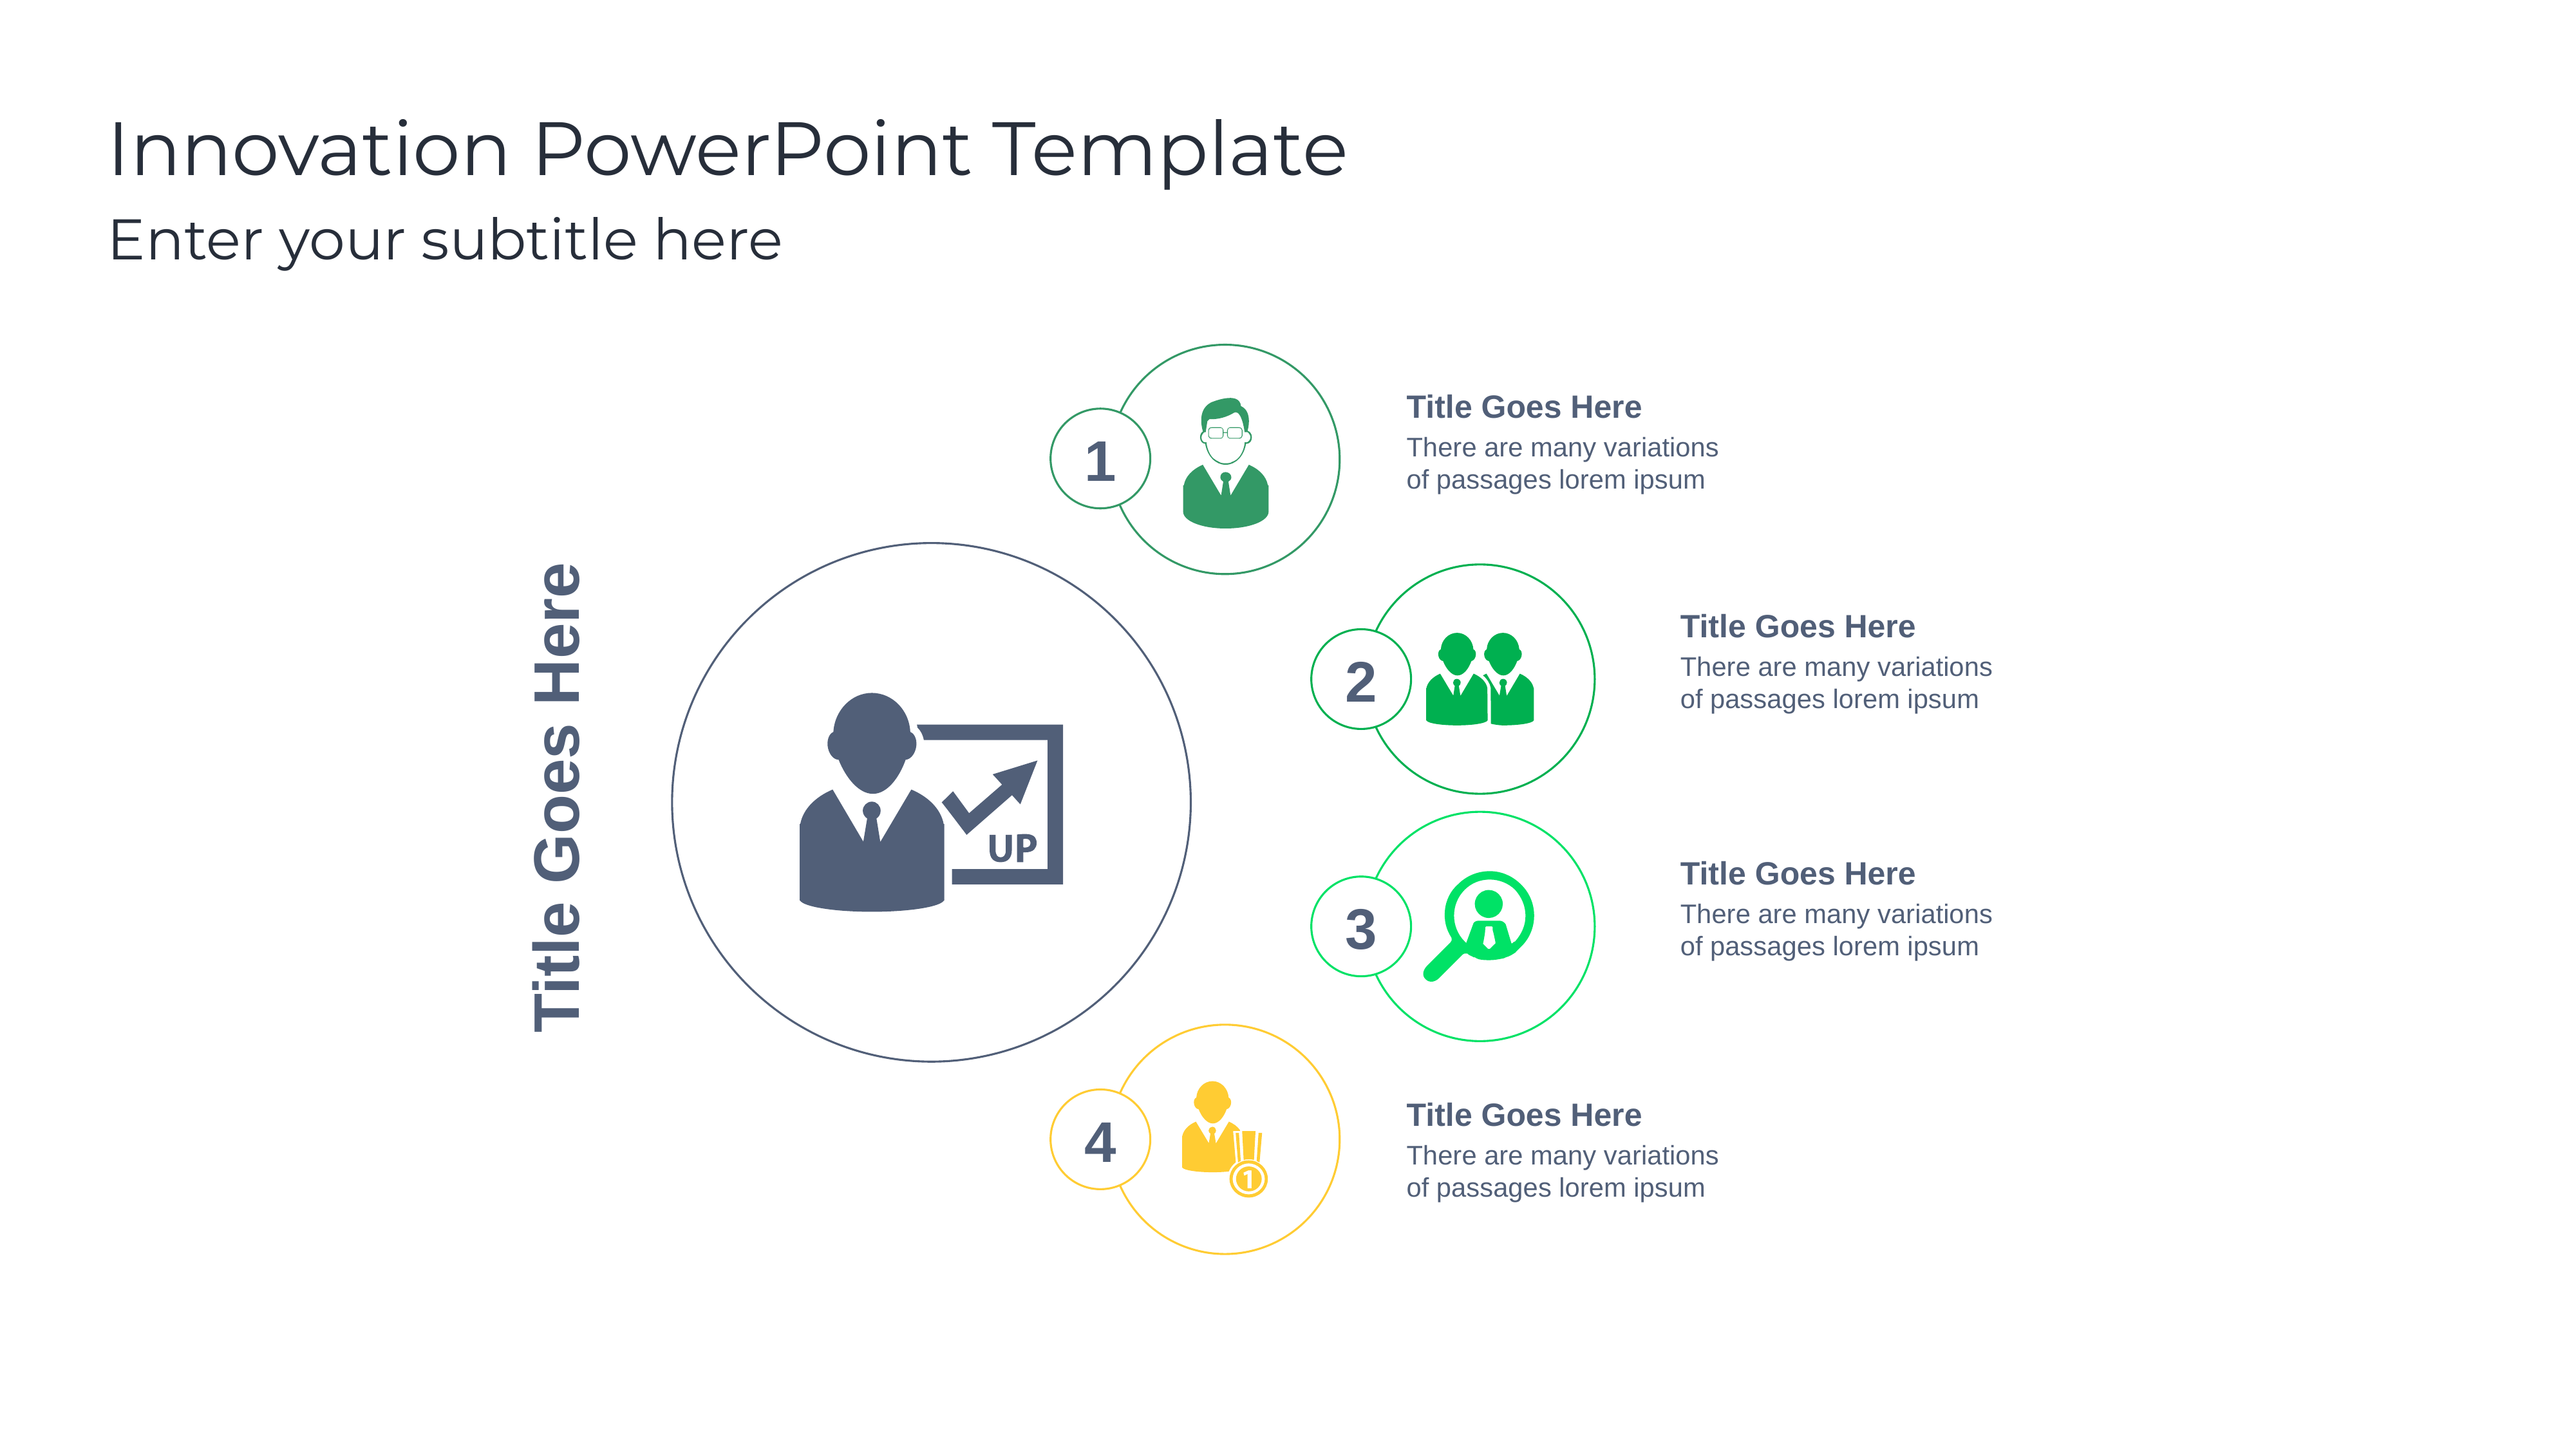

# Innovation PowerPoint Template
Enter your subtitle here

Title Goes Here
There are many variations
of passages lorem ipsum

1

Title Goes Here
There are many variations
of passages lorem ipsum
2

Title Goes Here

Title Goes Here
There are many variations
of passages lorem ipsum

3

4
Title Goes Here
There are many variations
of passages lorem ipsum